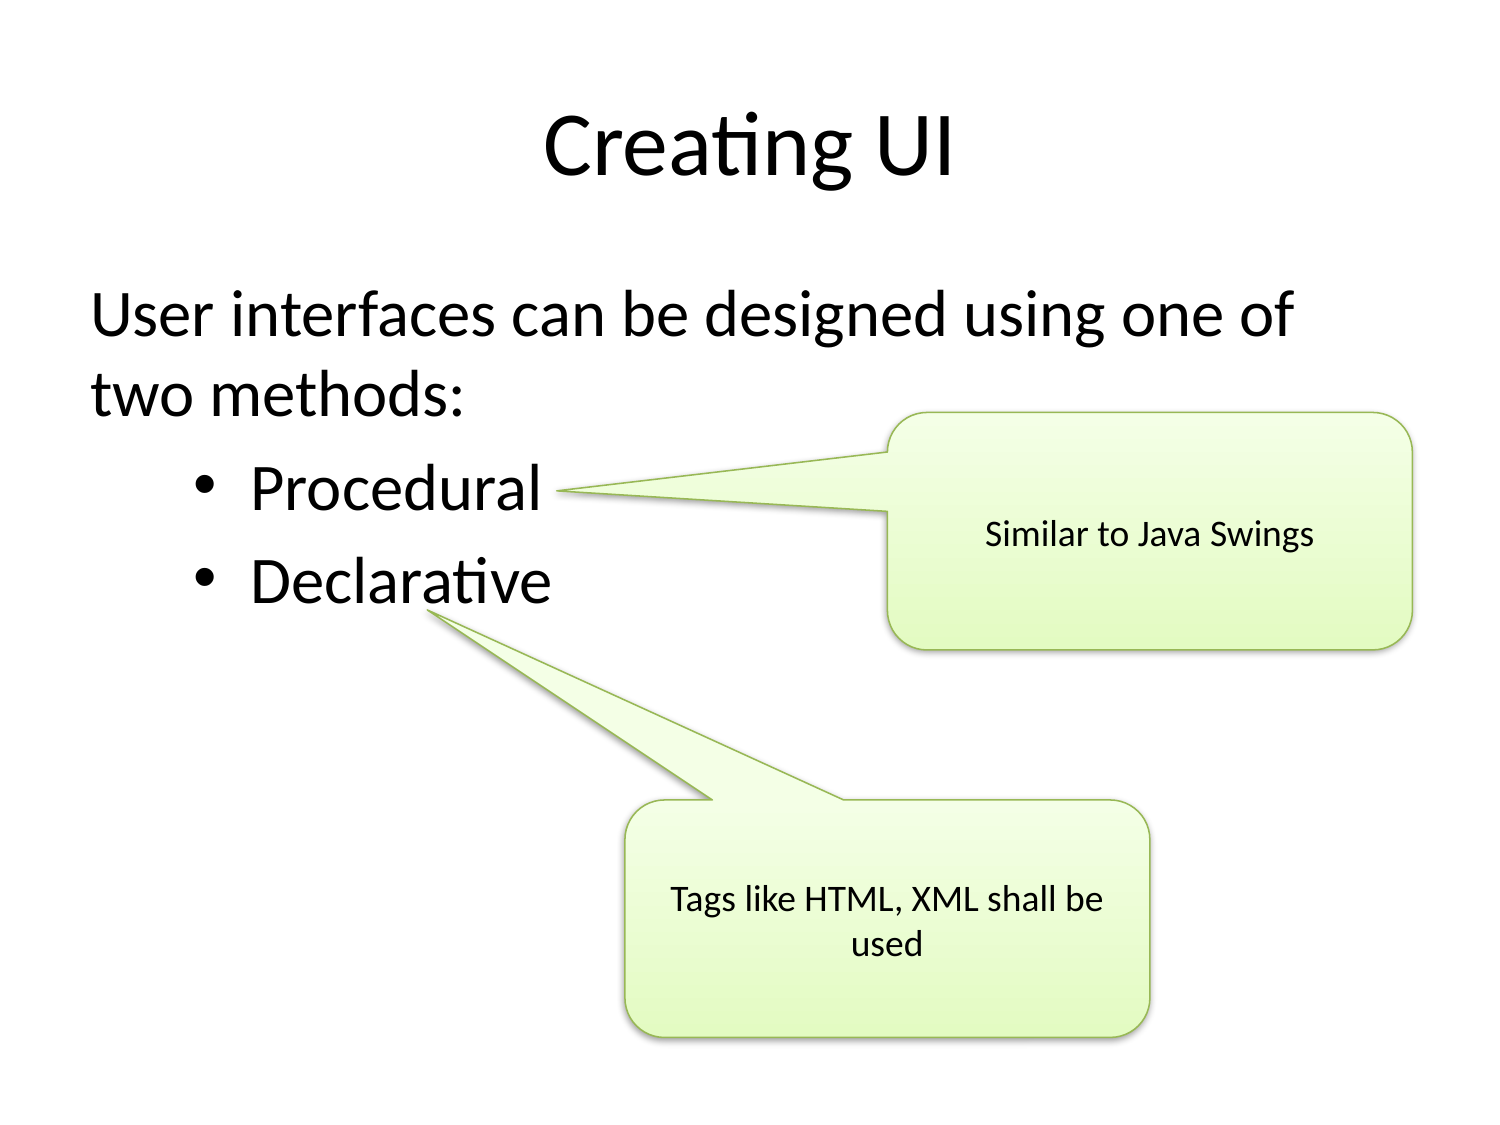

# Creating UI
User interfaces can be designed using one of two methods:
Procedural
Declarative

Similar to Java Swings
Tags like HTML, XML shall be used